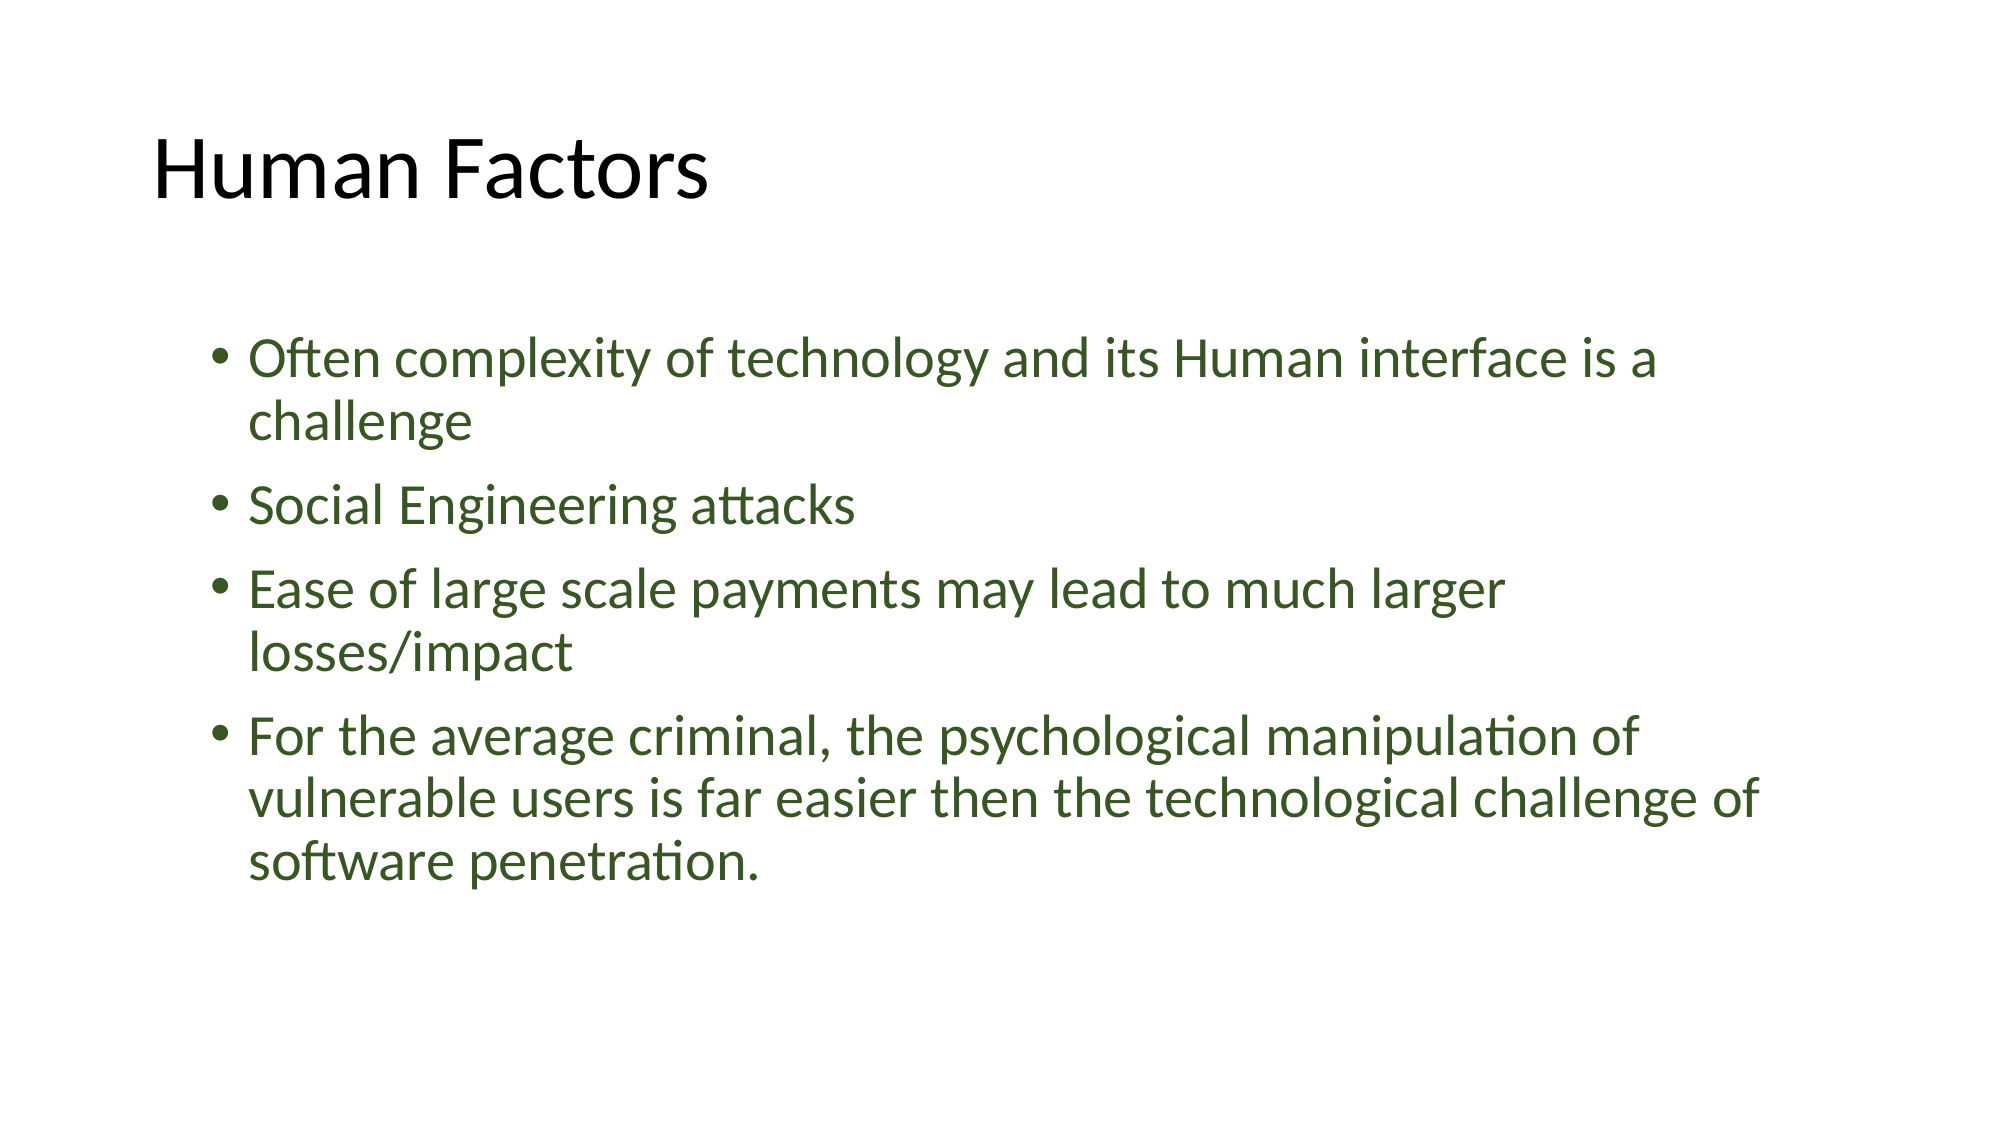

# Human Factors
Often complexity of technology and its Human interface is a challenge
Social Engineering attacks
Ease of large scale payments may lead to much larger losses/impact
For the average criminal, the psychological manipulation of vulnerable users is far easier then the technological challenge of software penetration.